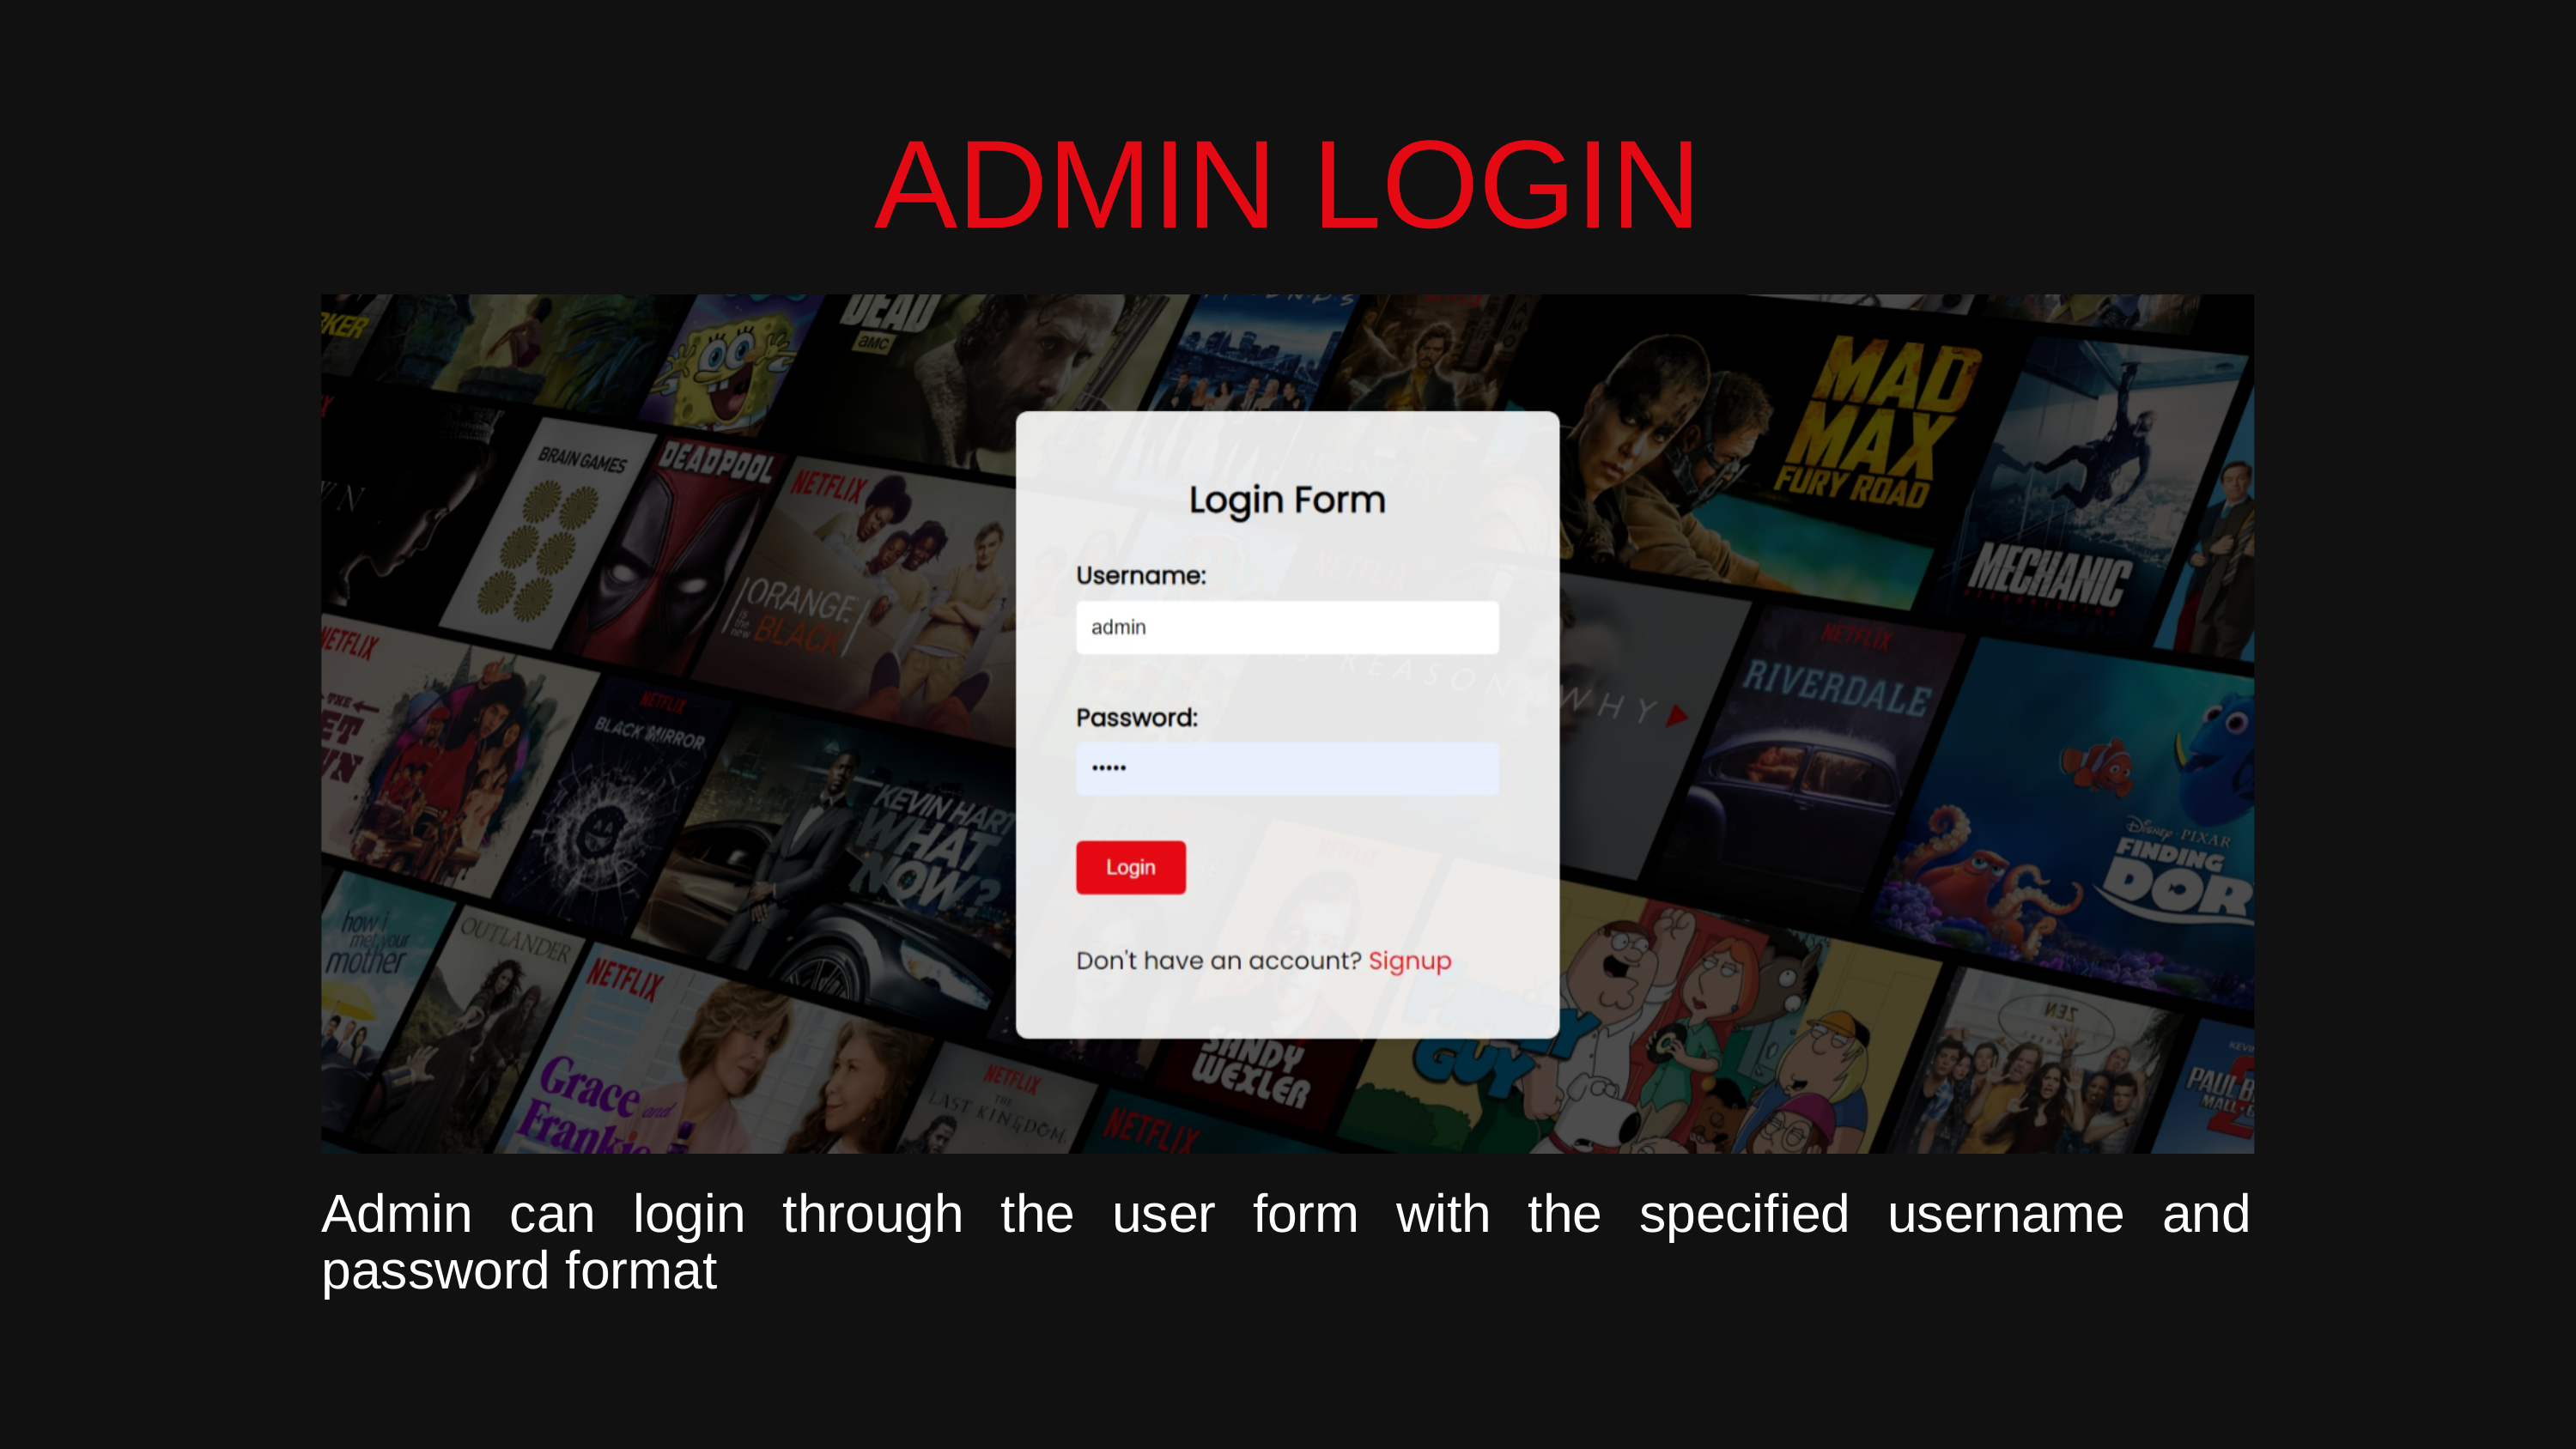

ADMIN LOGIN

Admin can login through the user form with the specified username and password format